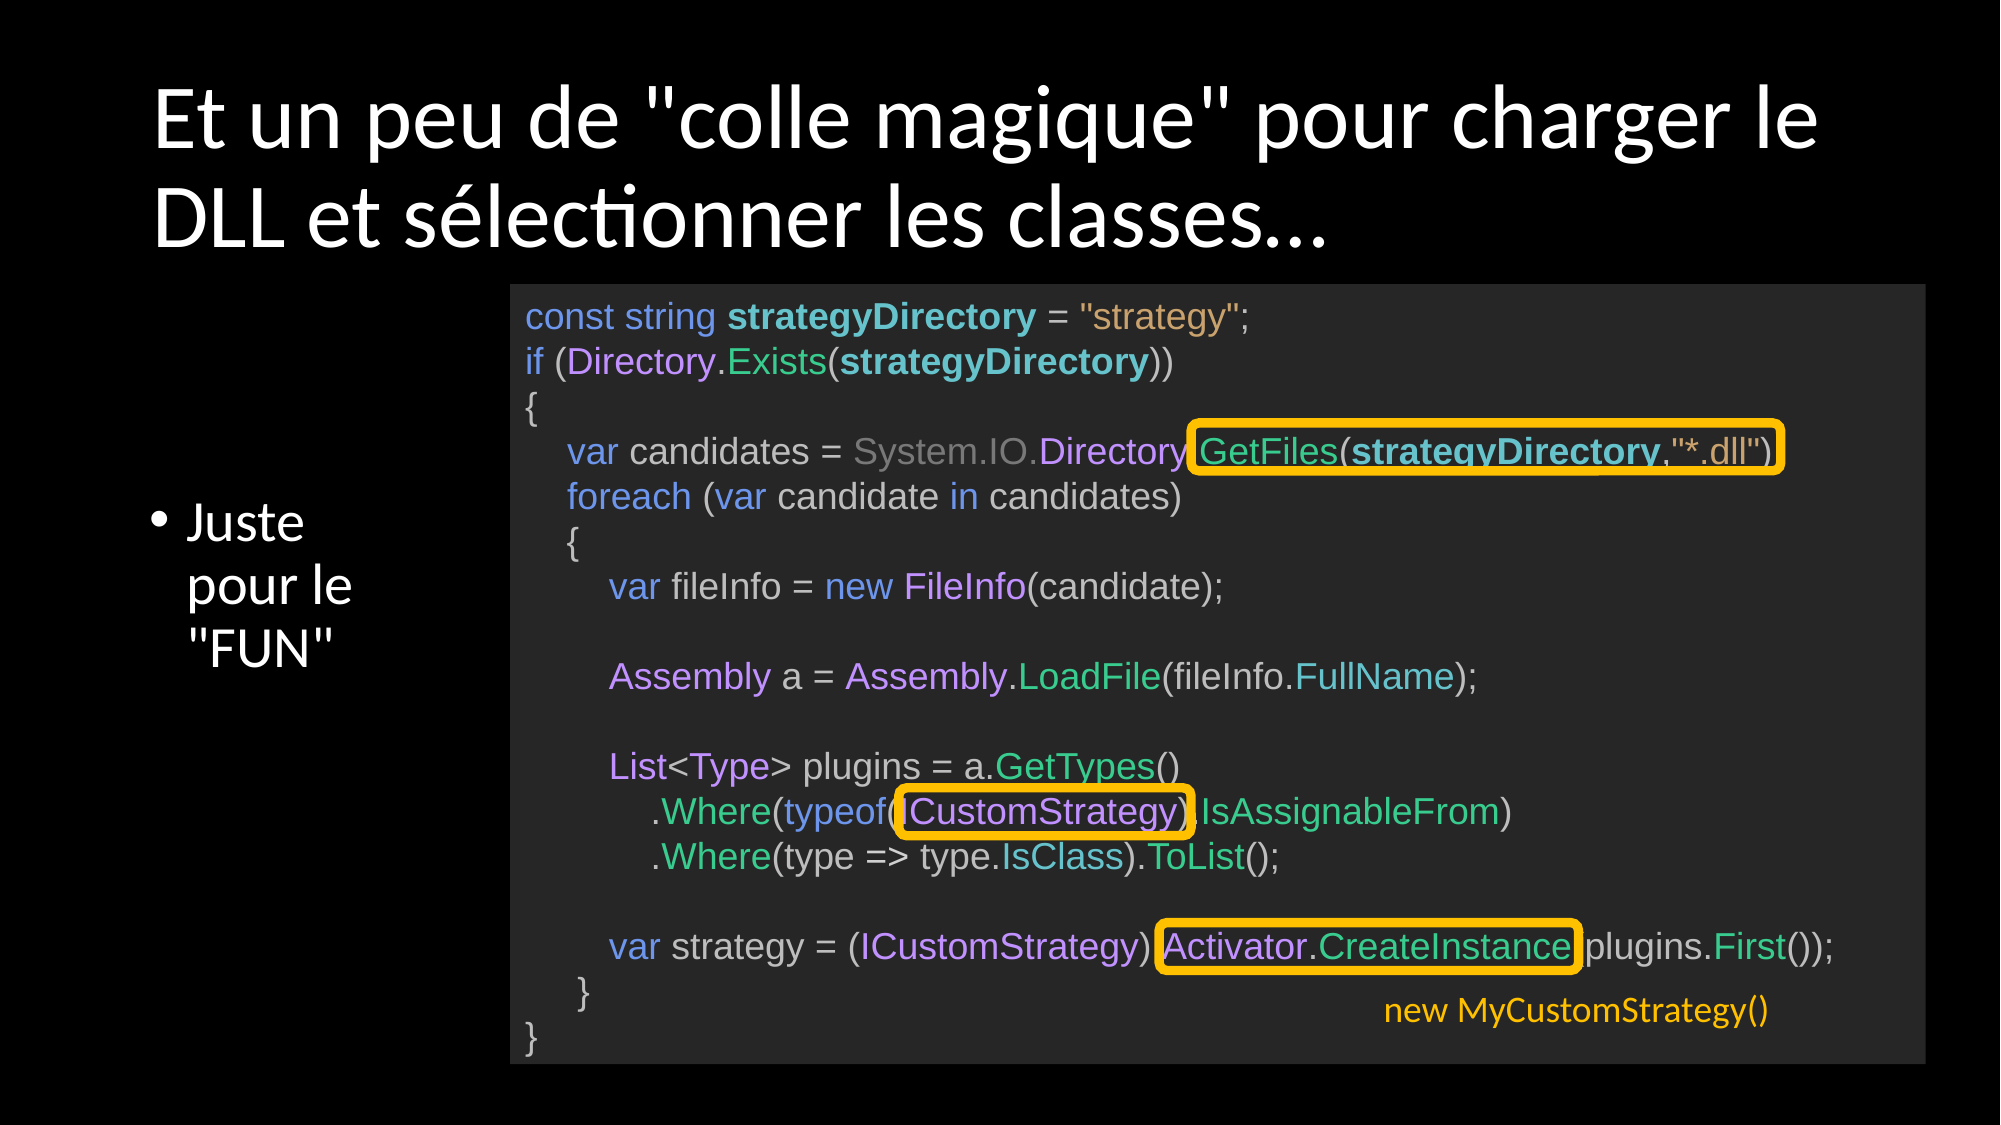

# Et un peu de "colle magique" pour charger le DLL et sélectionner les classes…
const string strategyDirectory = "strategy";
if (Directory.Exists(strategyDirectory))
{
    var candidates = System.IO.Directory.GetFiles(strategyDirectory,"*.dll");
    foreach (var candidate in candidates)
    {
        var fileInfo = new FileInfo(candidate);
        Assembly a = Assembly.LoadFile(fileInfo.FullName);
        List<Type> plugins = a.GetTypes()
            .Where(typeof(ICustomStrategy).IsAssignableFrom)
            .Where(type => type.IsClass).ToList();
        var strategy = (ICustomStrategy) Activator.CreateInstance(plugins.First());
     }
}

Juste pour le "FUN"

new MyCustomStrategy()